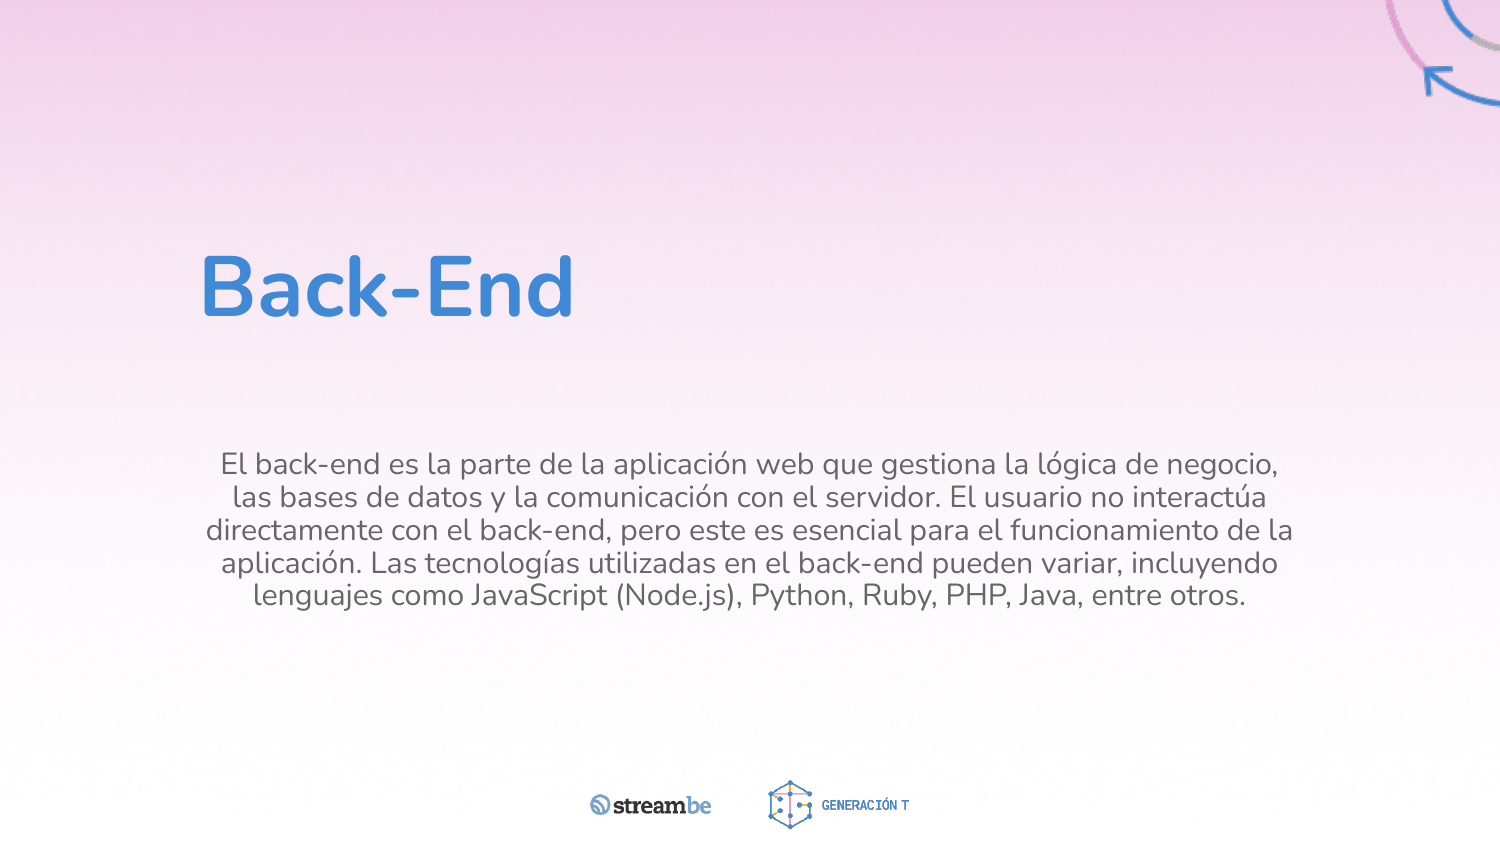

# Back-End

El back-end es la parte de la aplicación web que gestiona la lógica de negocio, las bases de datos y la comunicación con el servidor. El usuario no interactúa directamente con el back-end, pero este es esencial para el funcionamiento de la aplicación. Las tecnologías utilizadas en el back-end pueden variar, incluyendo lenguajes como JavaScript (Node.js), Python, Ruby, PHP, Java, entre otros.